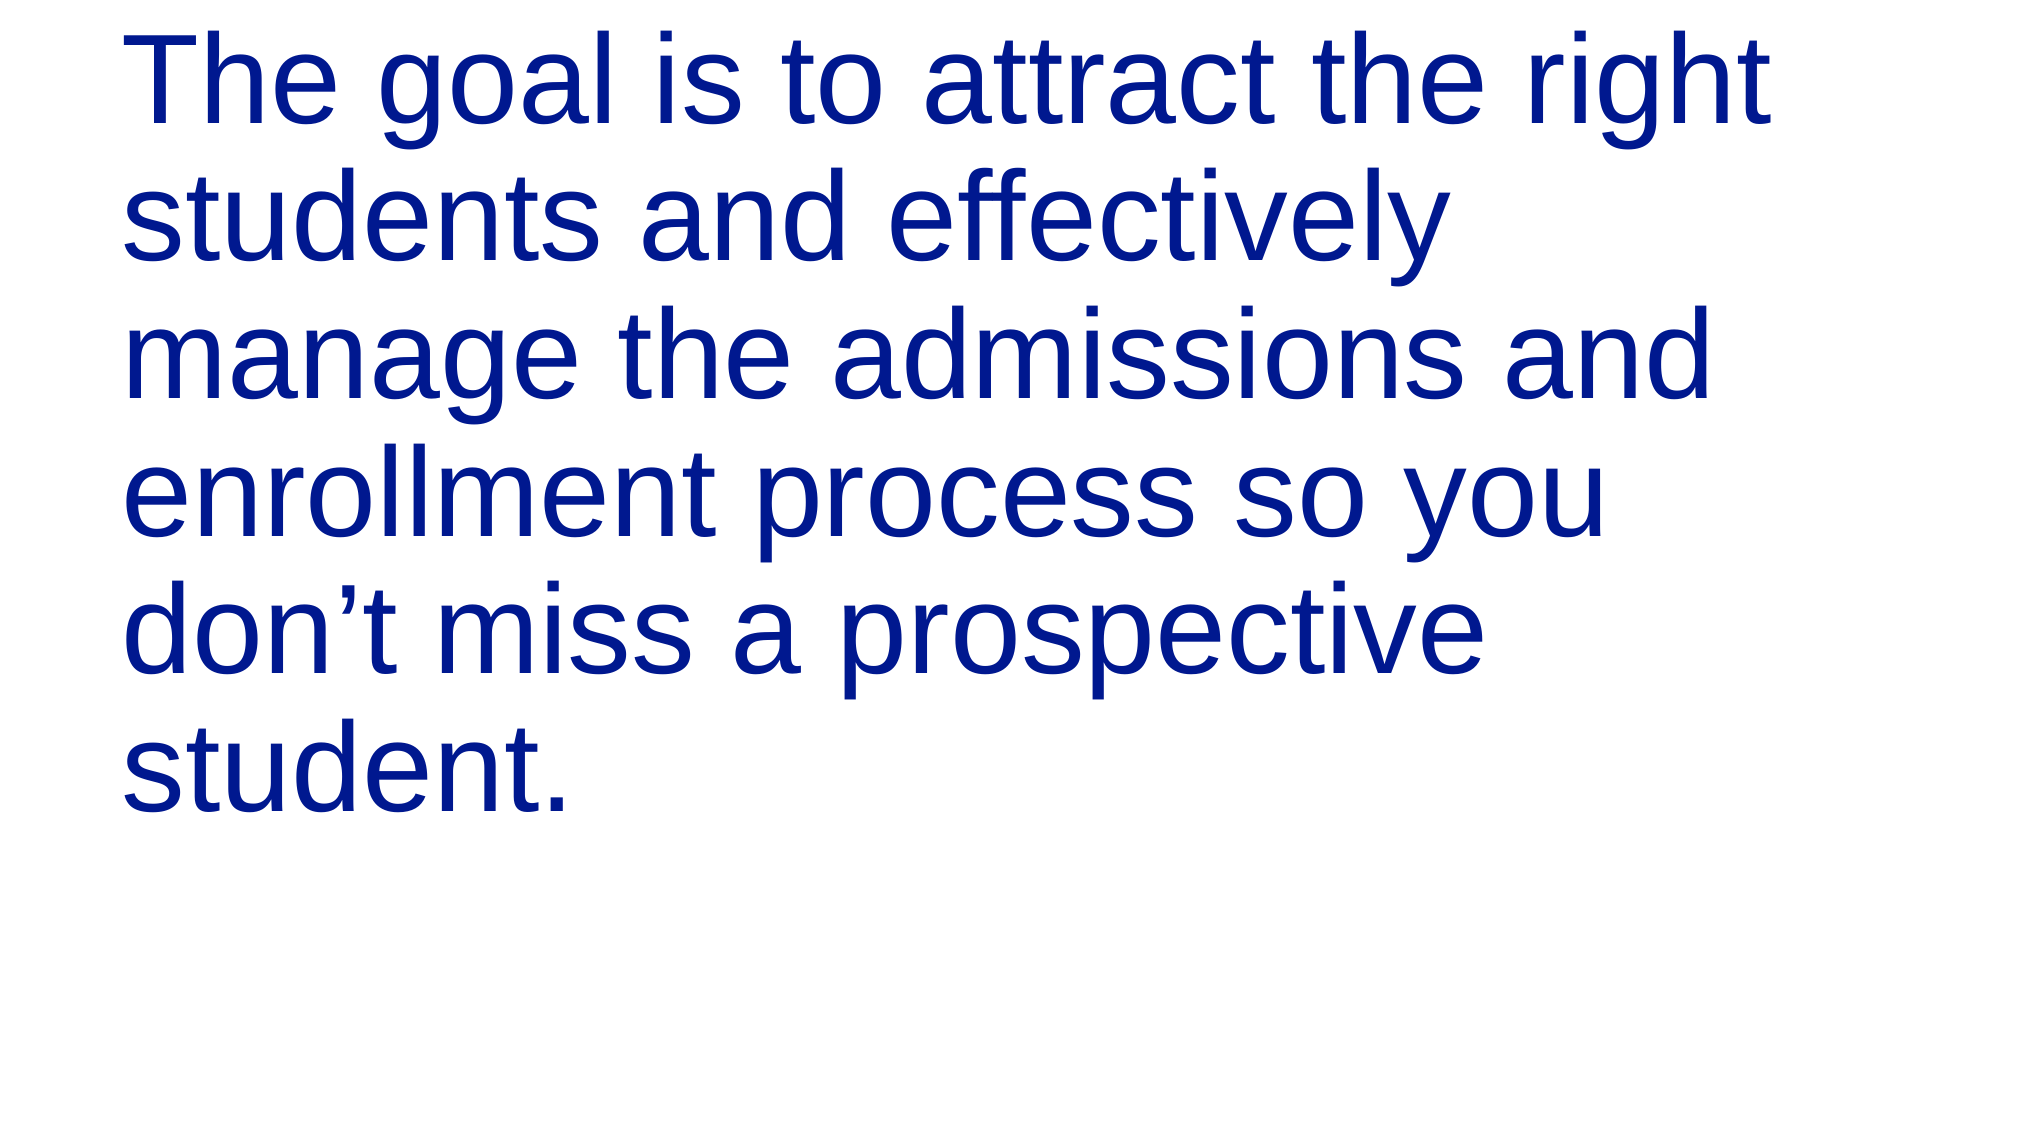

The goal is to attract the right students and effectively manage the admissions and enrollment process so you don’t miss a prospective student.